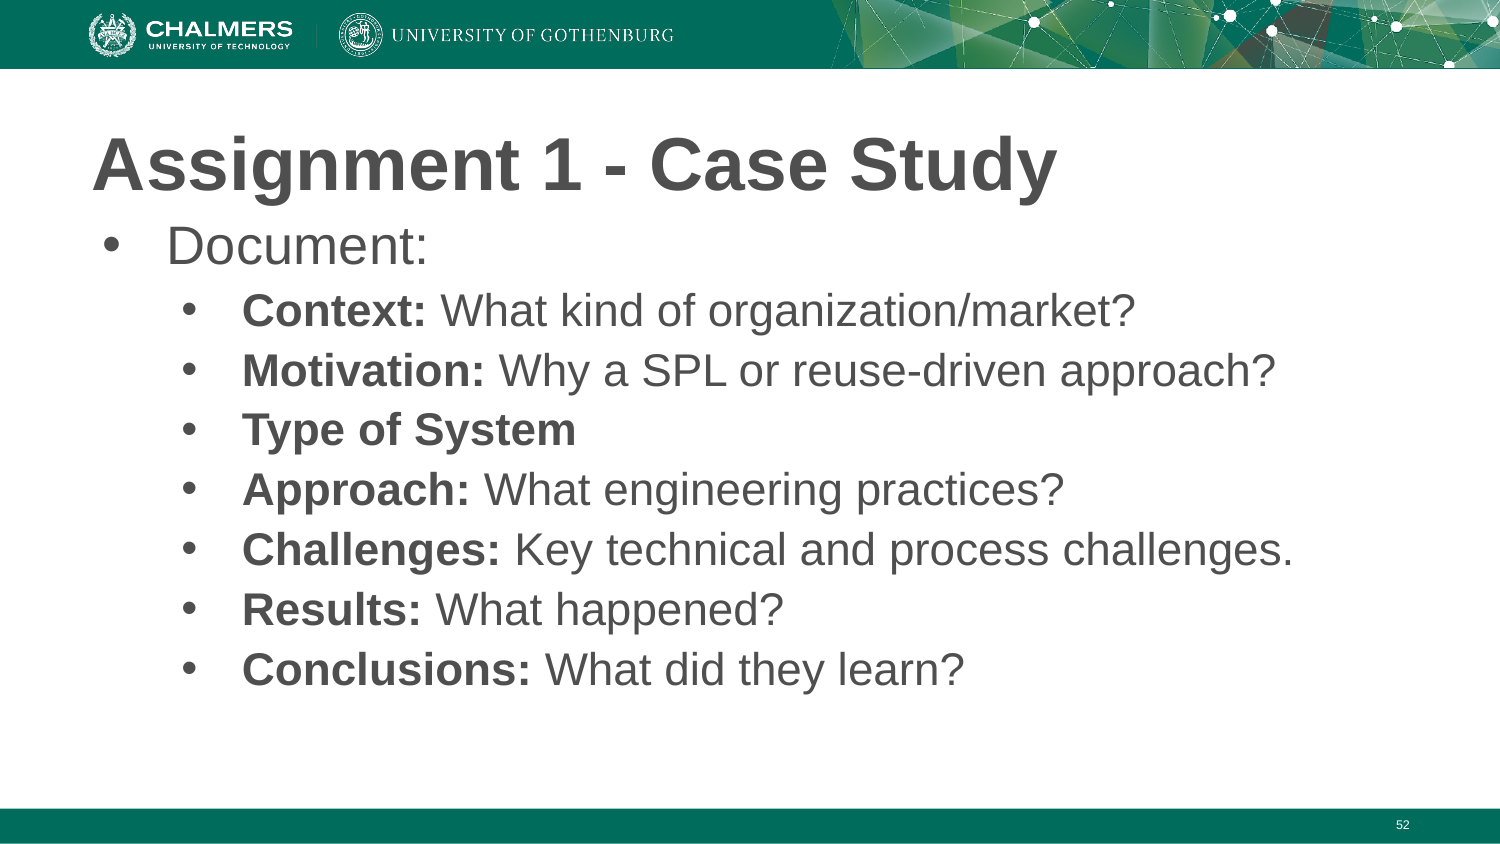

# Assignment 1 - Case Study
Document:
Context: What kind of organization/market?
Motivation: Why a SPL or reuse-driven approach?
Type of System
Approach: What engineering practices?
Challenges: Key technical and process challenges.
Results: What happened?
Conclusions: What did they learn?
52